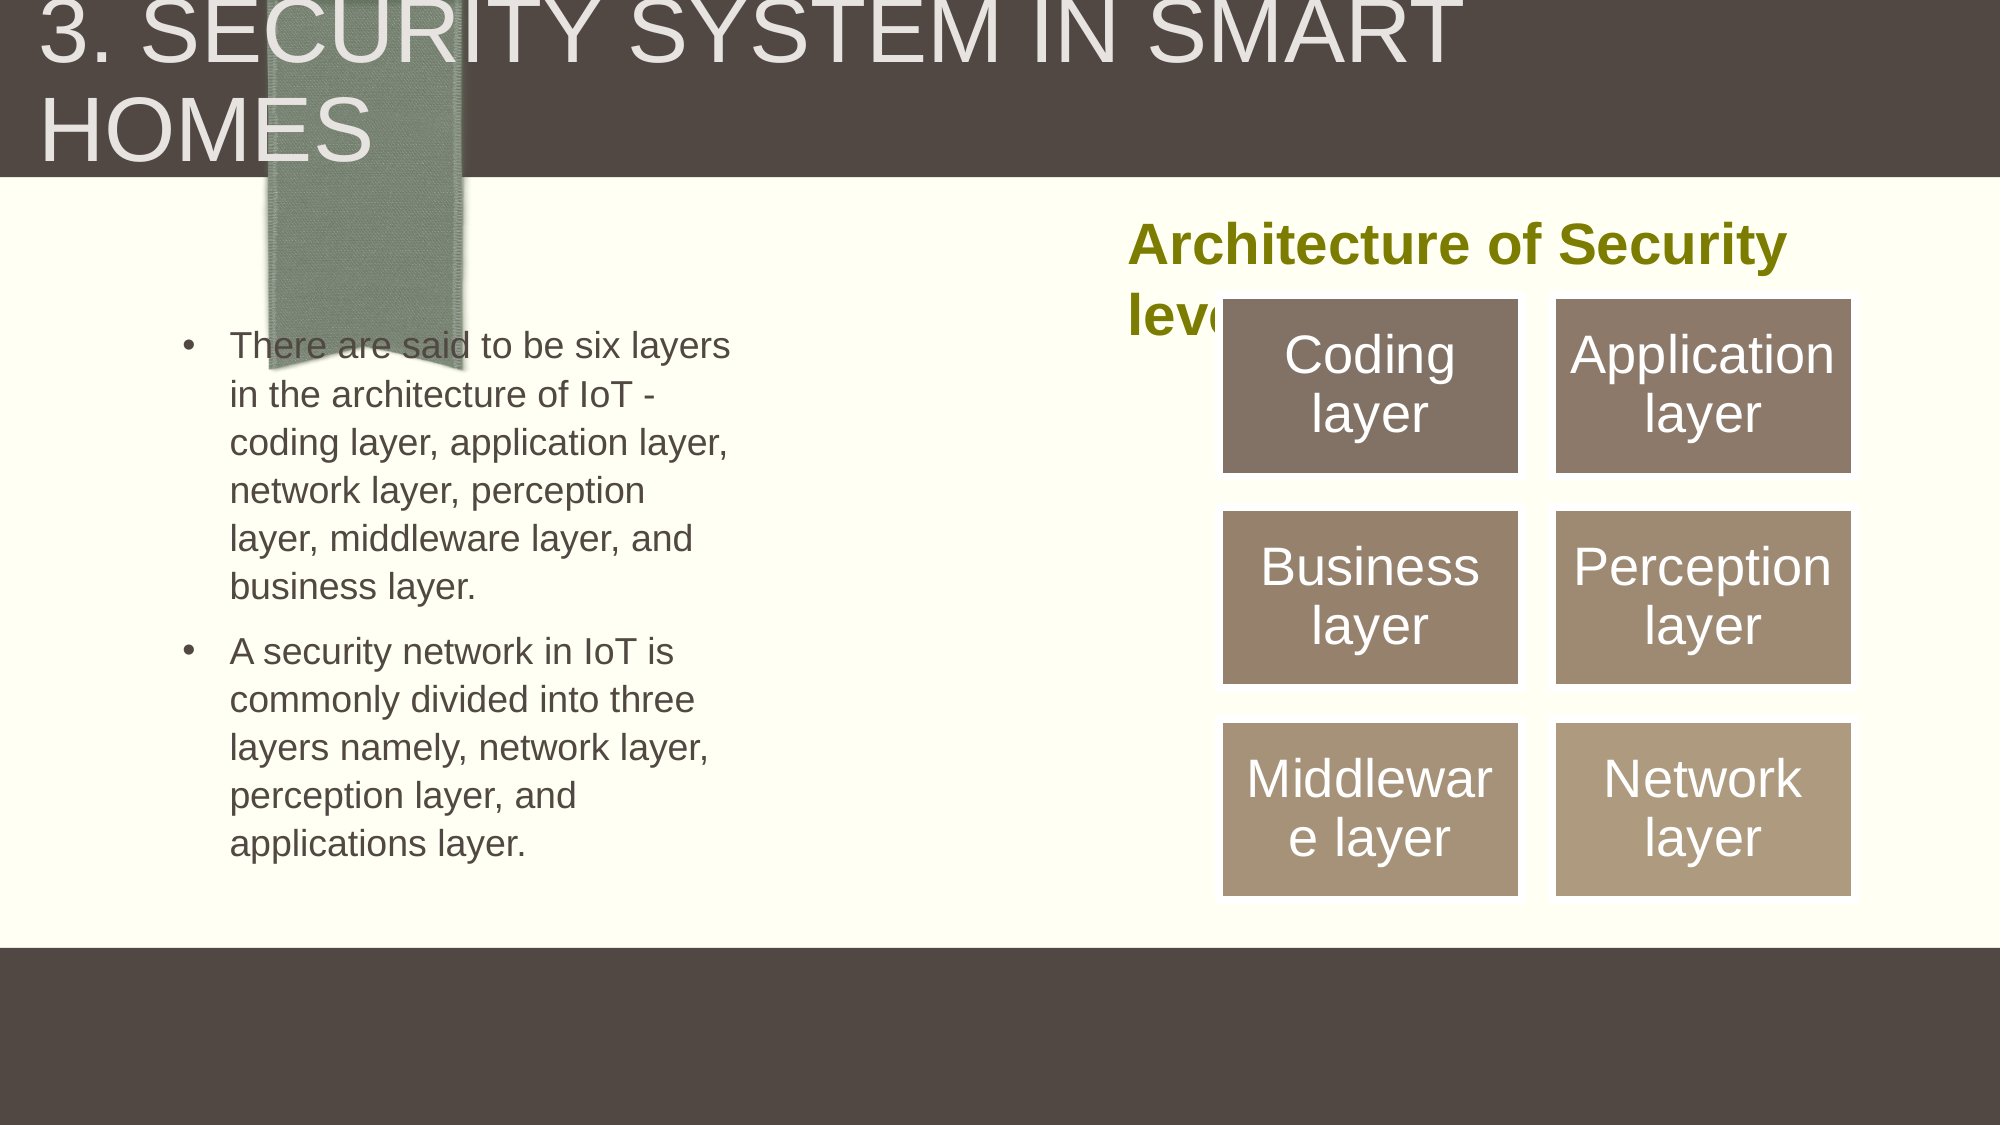

# 3. Security System in smart homes
Architecture of Security levels
Coding layer
Application layer
Business layer
Perception layer
Middleware layer
Network layer
There are said to be six layers in the architecture of IoT - coding layer, application layer, network layer, perception layer, middleware layer, and business layer.
A security network in IoT is commonly divided into three layers namely, network layer, perception layer, and applications layer.